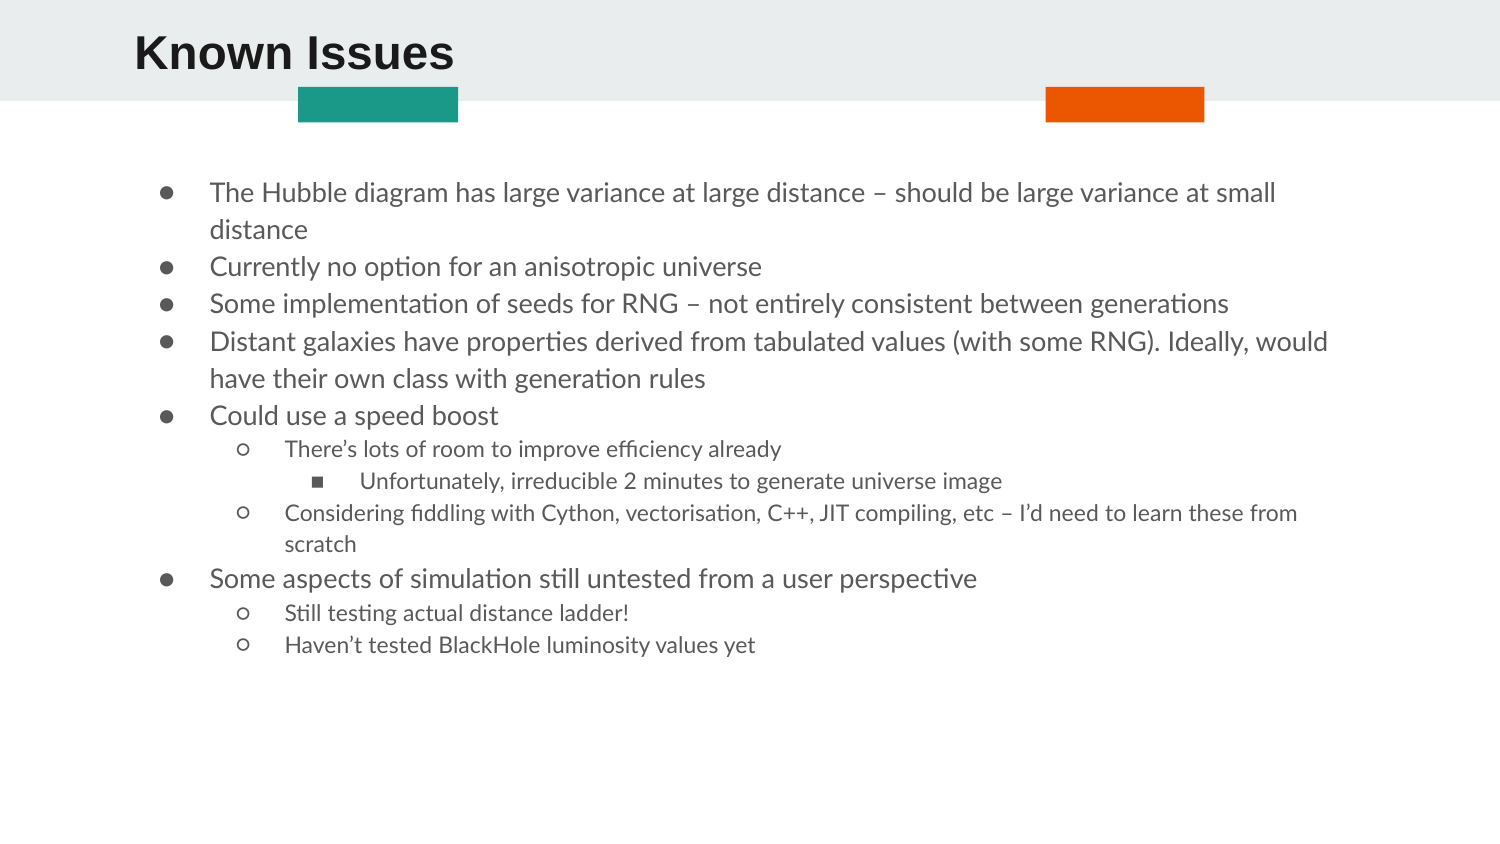

# Known Issues
The Hubble diagram has large variance at large distance – should be large variance at small distance
Currently no option for an anisotropic universe
Some implementation of seeds for RNG – not entirely consistent between generations
Distant galaxies have properties derived from tabulated values (with some RNG). Ideally, would have their own class with generation rules
Could use a speed boost
There’s lots of room to improve efficiency already
Unfortunately, irreducible 2 minutes to generate universe image
Considering fiddling with Cython, vectorisation, C++, JIT compiling, etc – I’d need to learn these from scratch
Some aspects of simulation still untested from a user perspective
Still testing actual distance ladder!
Haven’t tested BlackHole luminosity values yet